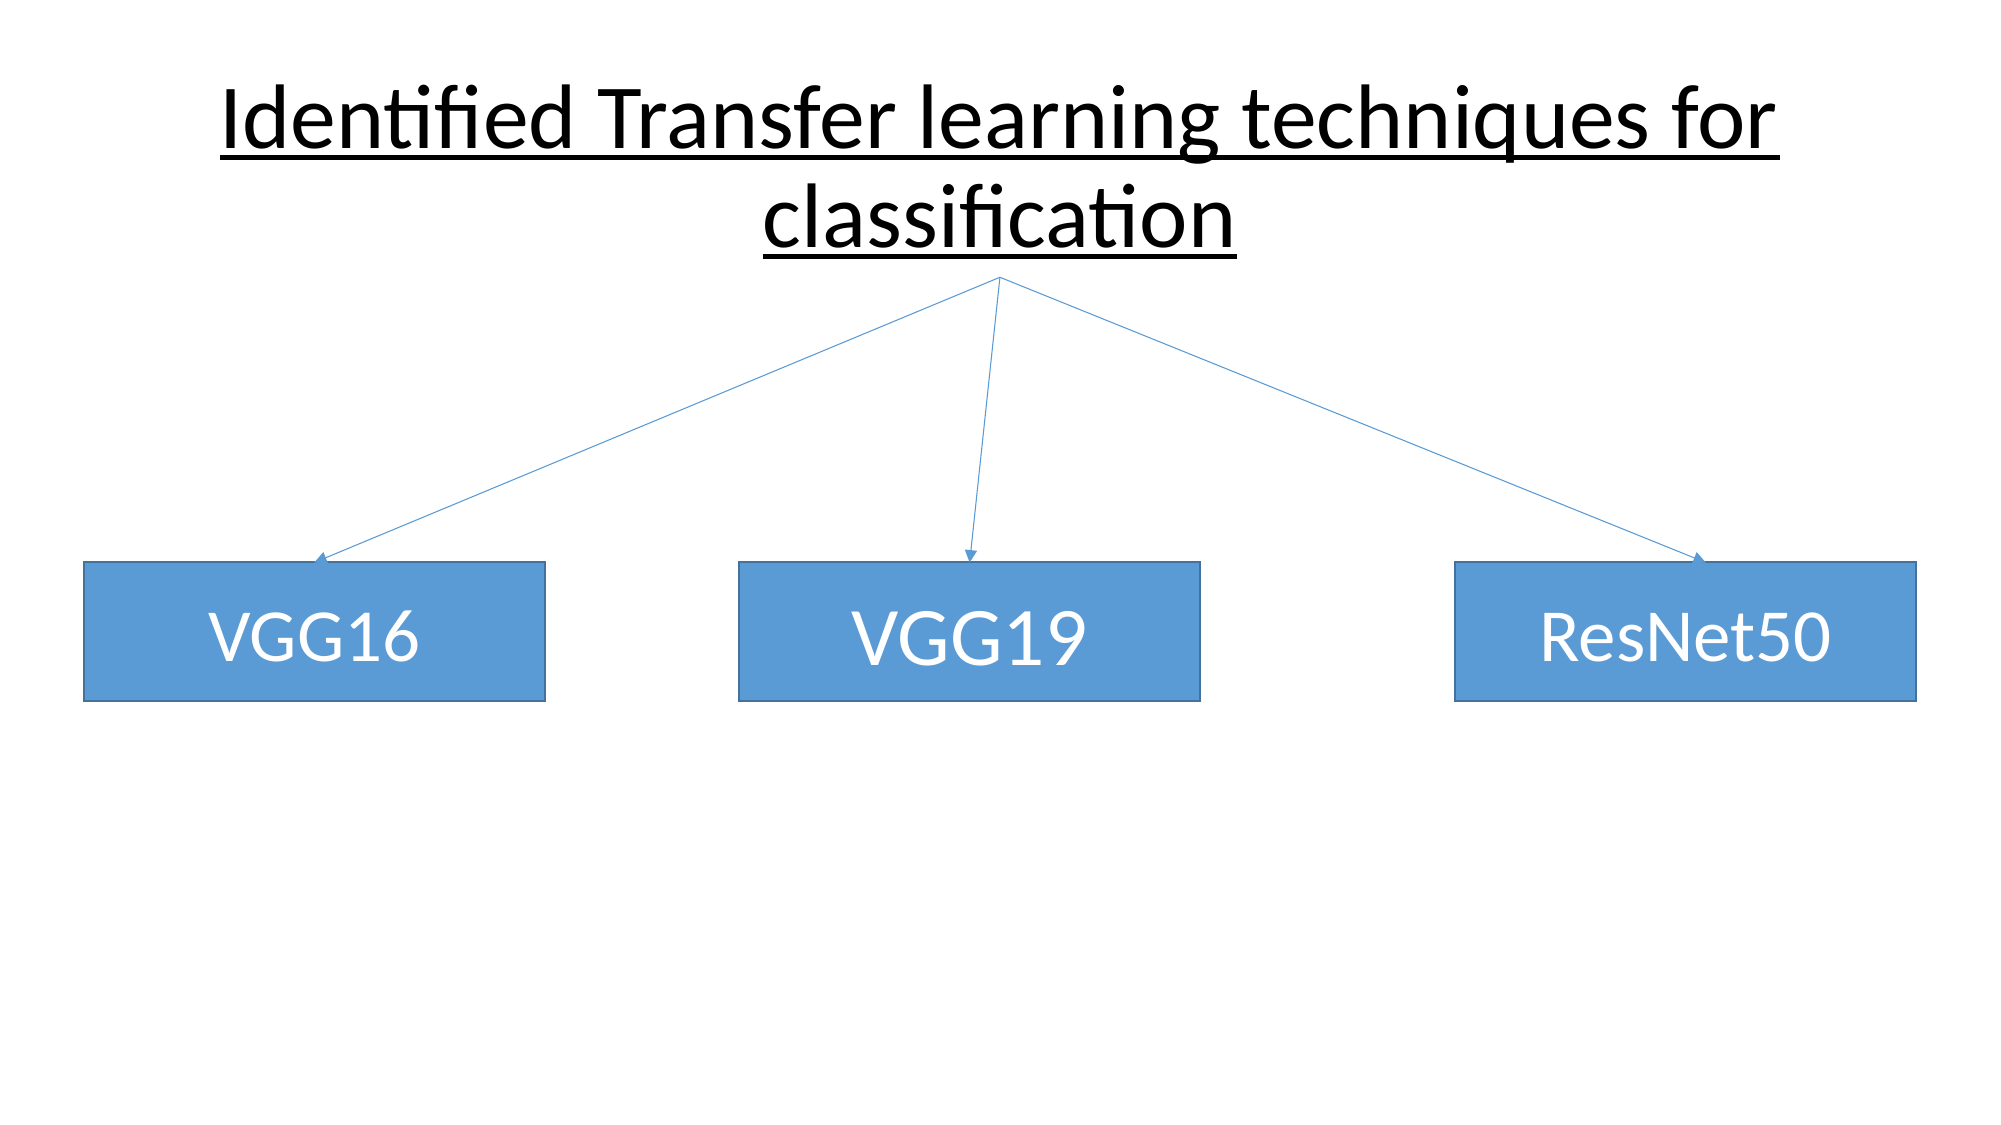

# Identified Transfer learning techniques for classification
VGG16
VGG19
ResNet50